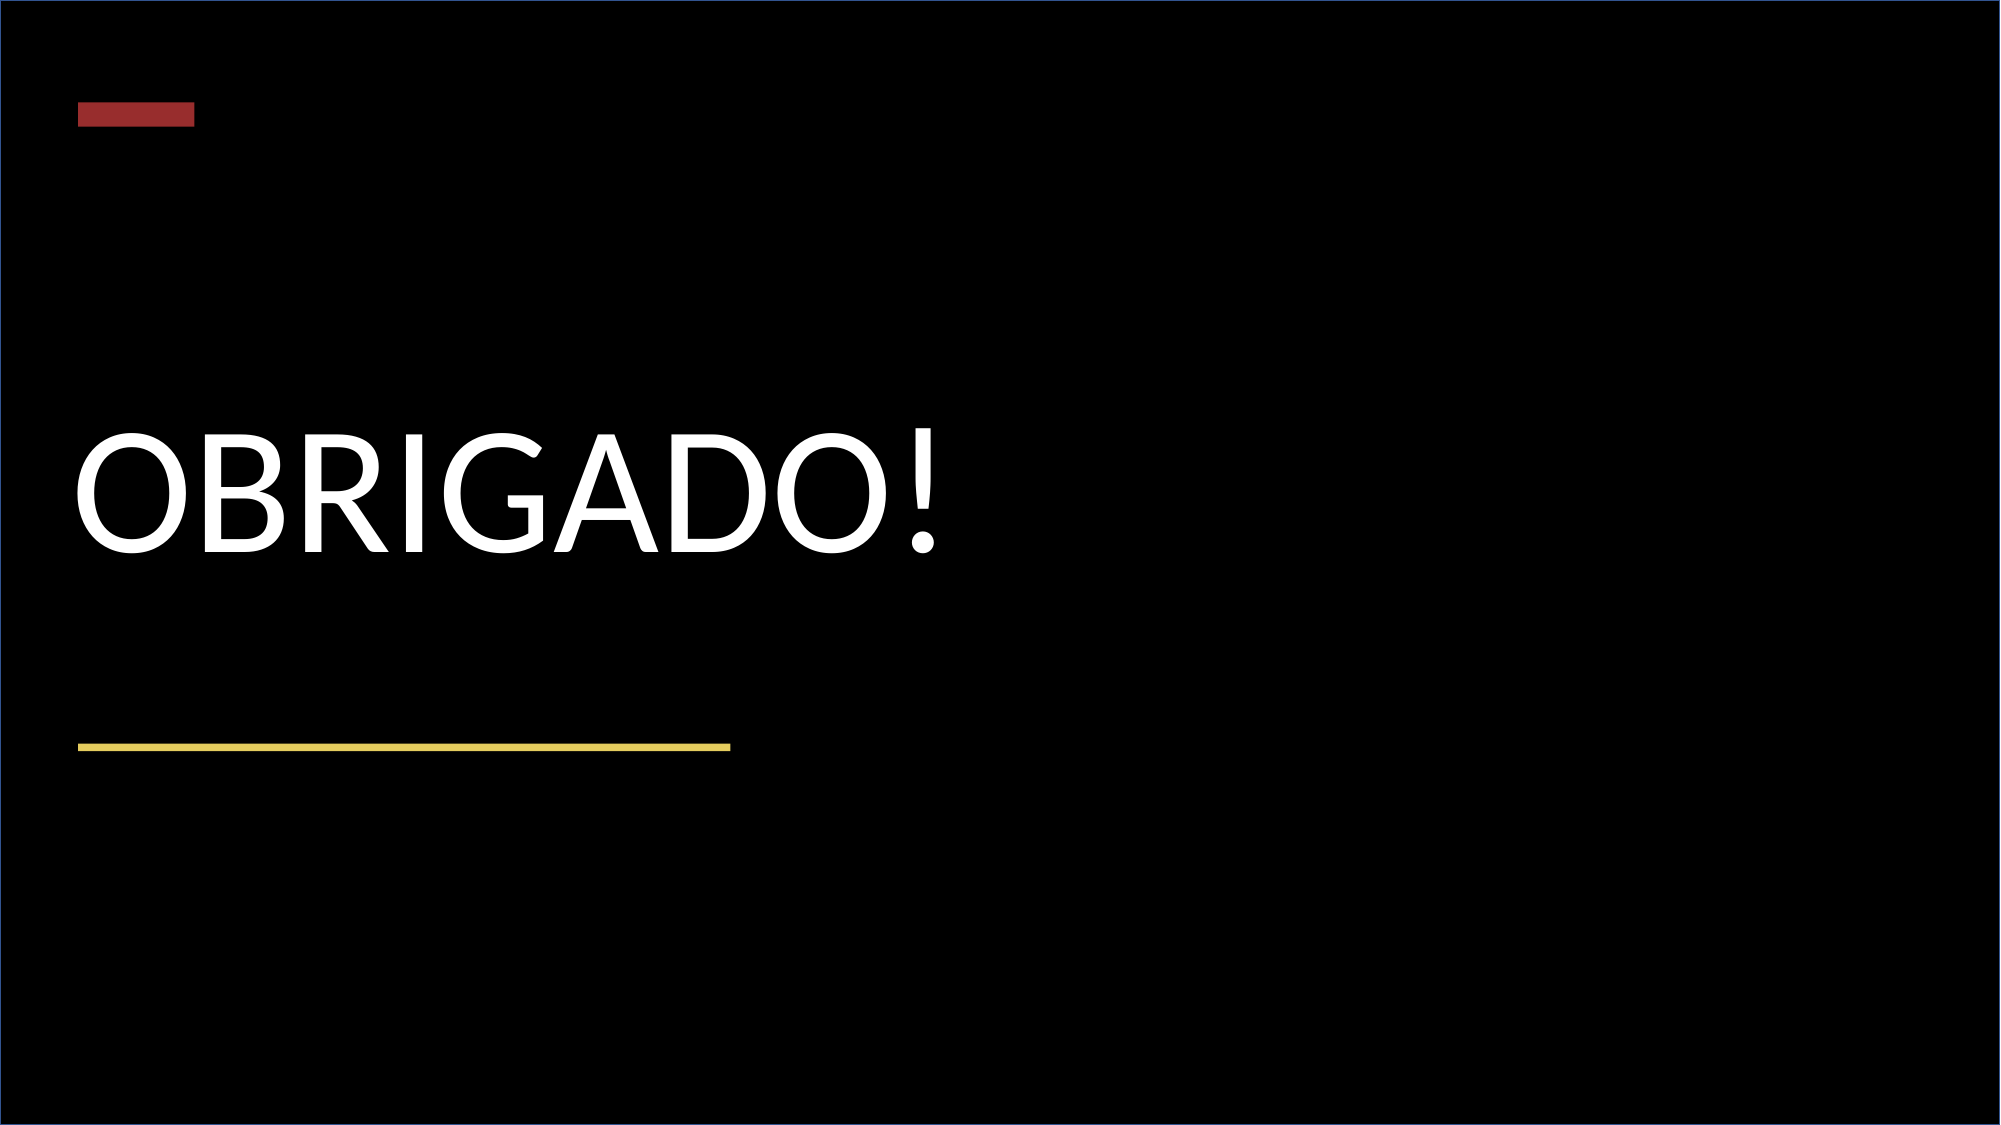

# OBRIGADO!

Fellipe Gomes (Estatístico - UFF, Cientista de Dados - FGV IBRE)
Github: github.com/gomesfellipe
Blog: gomesfellipe.github.io
Contato: gomes.fellipe1@gmail.com

João Pedro Medeiros (Estudante de Medicina - UFJF)
Lattes: http://lattes.cnpq.br/2533554356367029
Contato: jpmgomes25@gmail.com